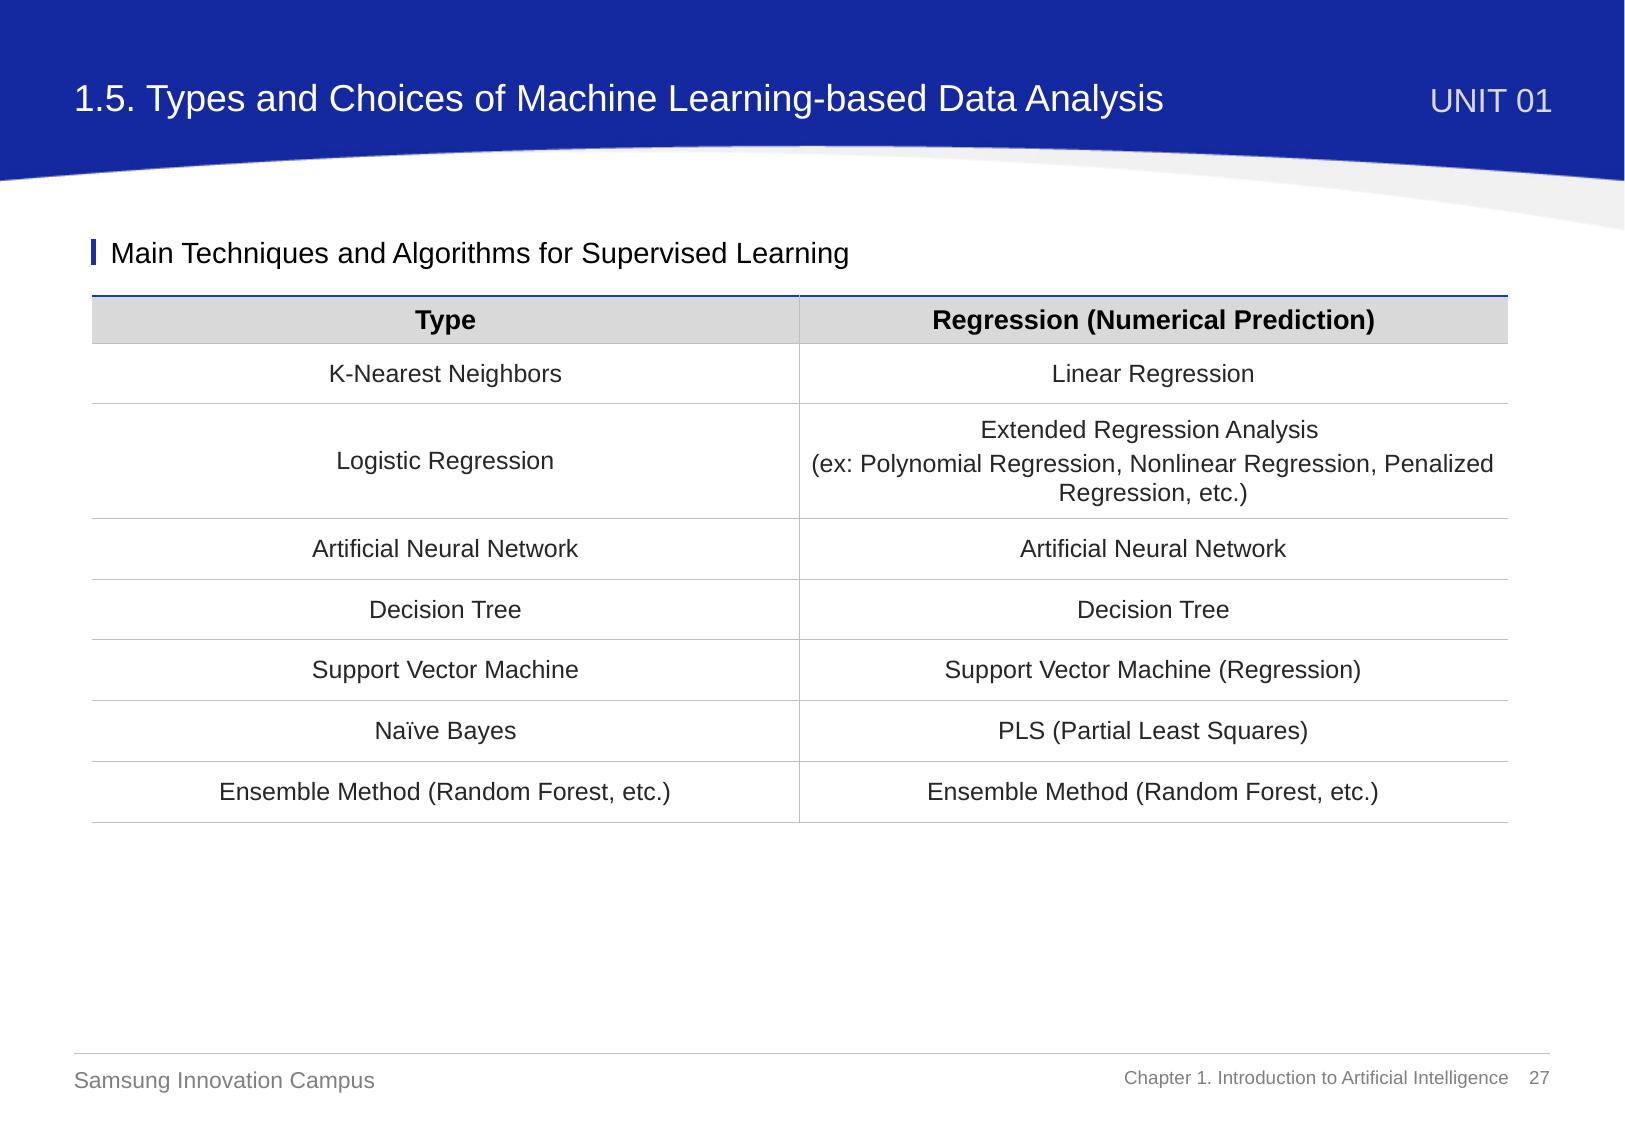

1.5. Types and Choices of Machine Learning-based Data Analysis
UNIT 01
Main Techniques and Algorithms for Supervised Learning
| Type | Regression (Numerical Prediction) |
| --- | --- |
| K-Nearest Neighbors | Linear Regression |
| Logistic Regression | Extended Regression Analysis (ex: Polynomial Regression, Nonlinear Regression, Penalized Regression, etc.) |
| Artificial Neural Network | Artificial Neural Network |
| Decision Tree | Decision Tree |
| Support Vector Machine | Support Vector Machine (Regression) |
| Naïve Bayes | PLS (Partial Least Squares) |
| Ensemble Method (Random Forest, etc.) | Ensemble Method (Random Forest, etc.) |